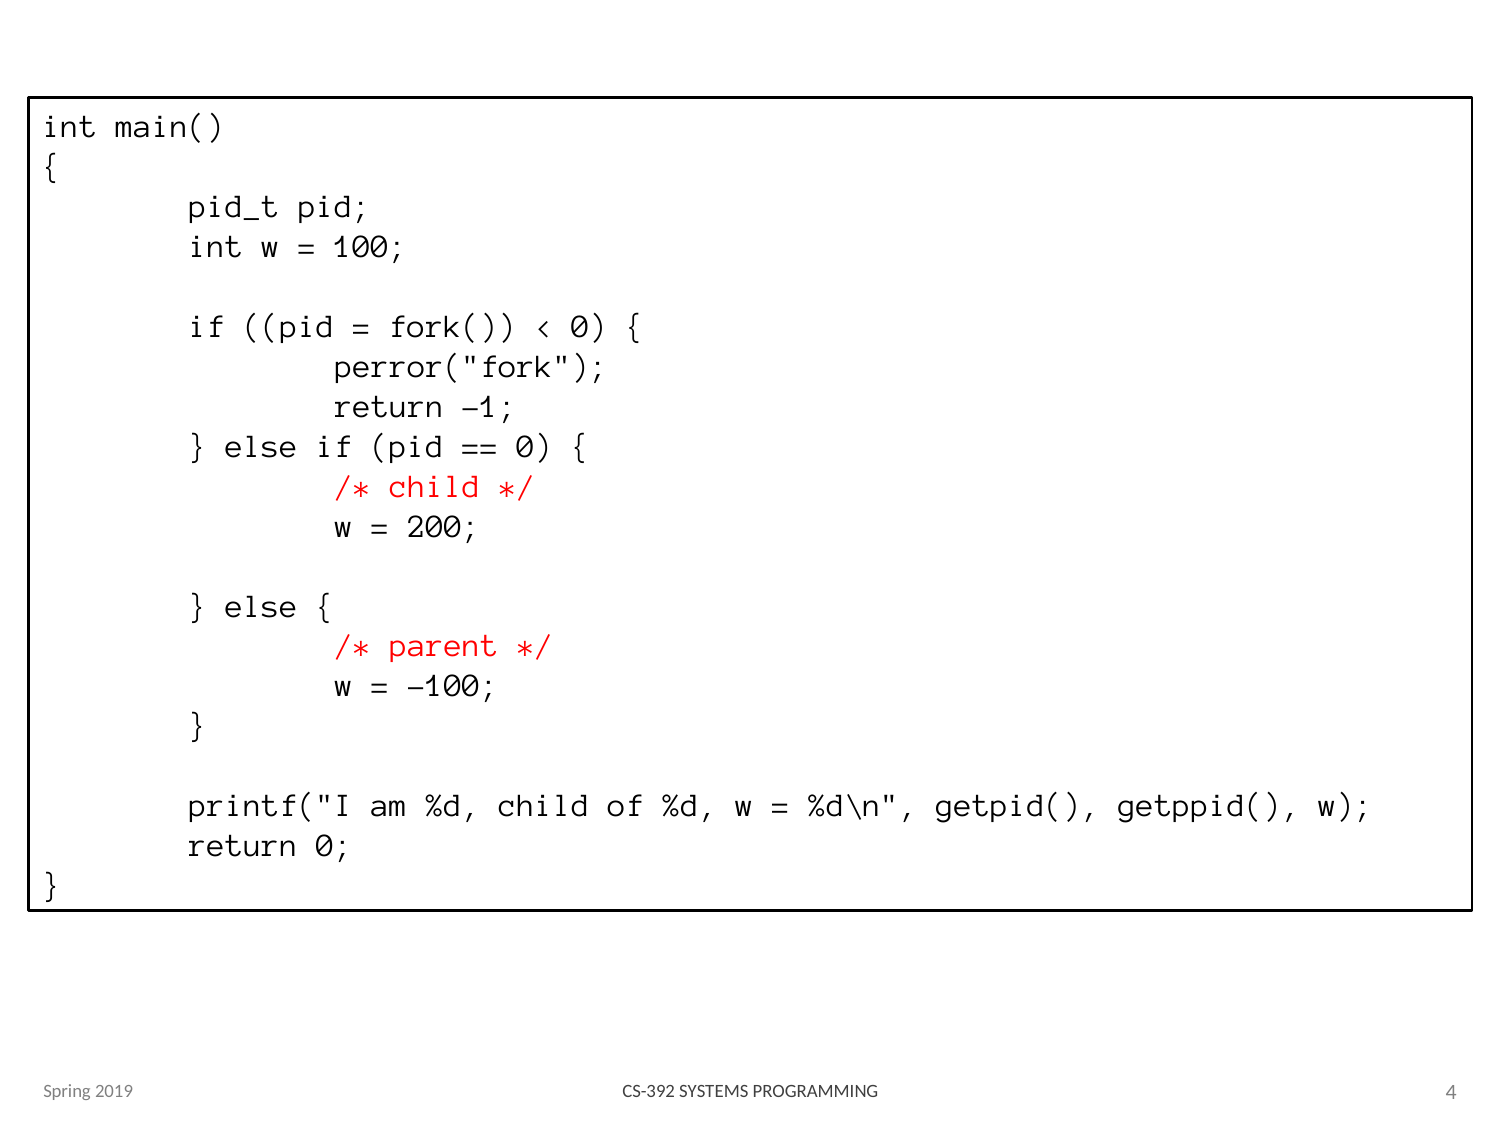

int main()
{
        pid_t pid;
        int w = 100;

        if ((pid = fork()) < 0) {
                perror("fork");
                return -1;
        } else if (pid == 0) {
                /* child */
                w = 200;

        } else {
                /* parent */
                w = -100;
        }

        printf("I am %d, child of %d, w = %d\n", getpid(), getppid(), w);
        return 0;
}
Spring 2019
CS-392 Systems Programming
4